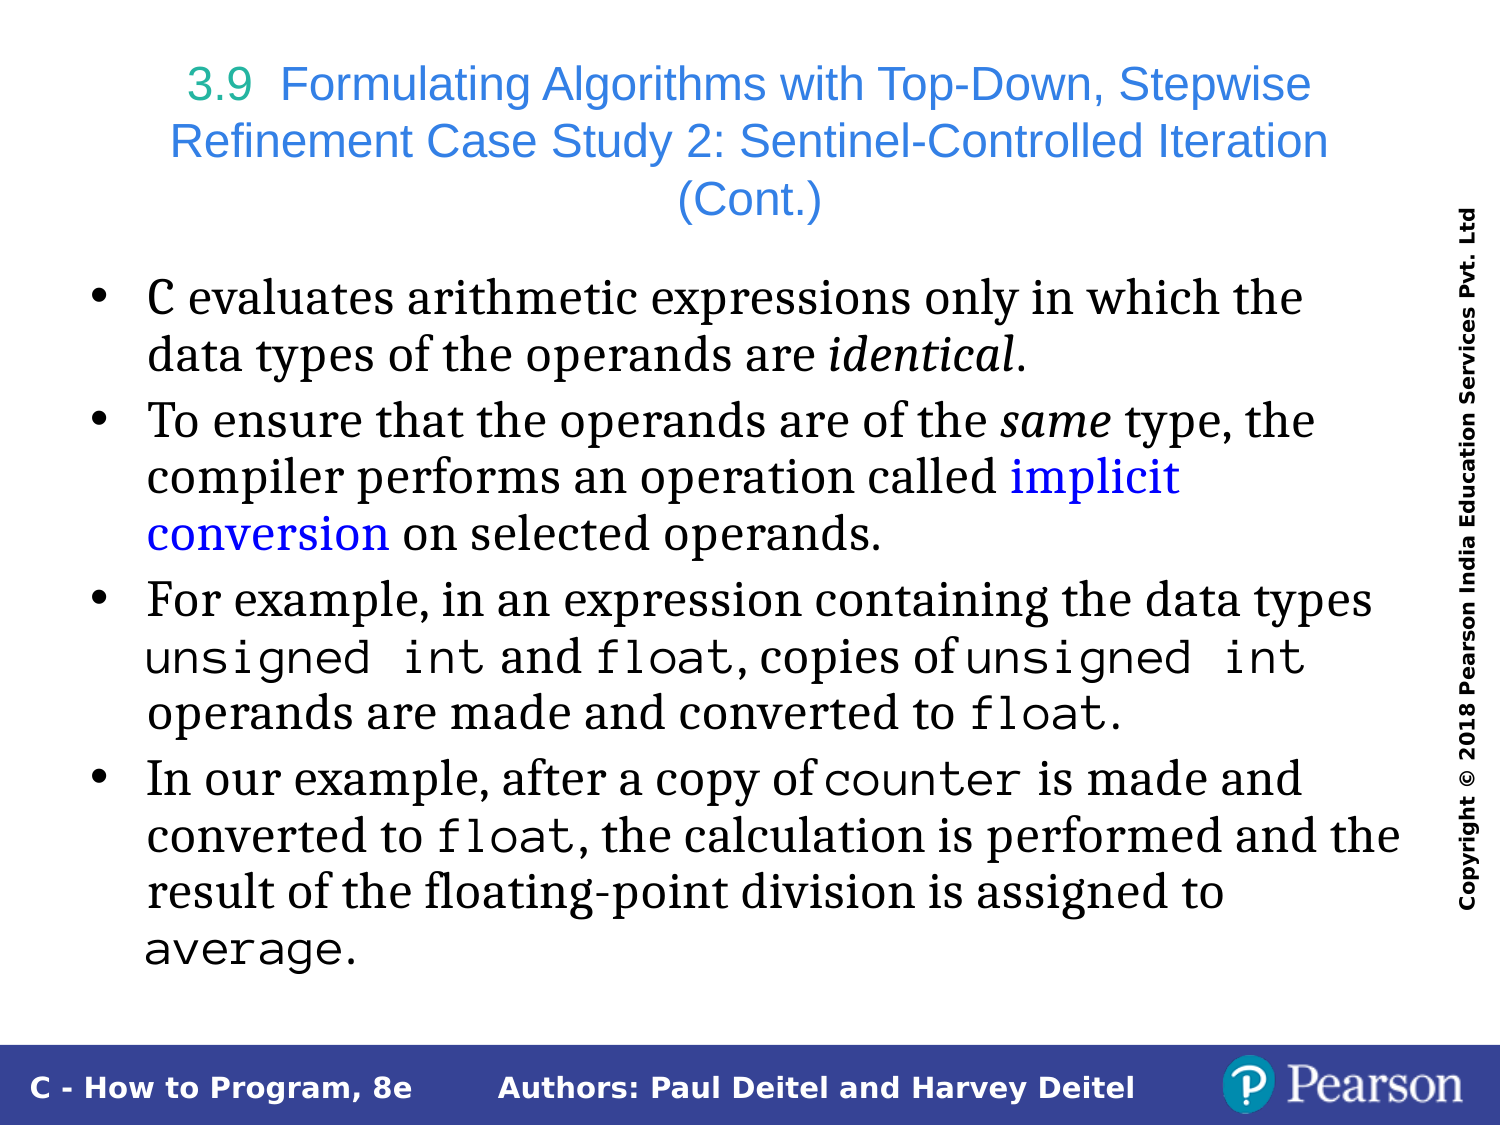

# 3.9  Formulating Algorithms with Top-Down, Stepwise Refinement Case Study 2: Sentinel-Controlled Iteration (Cont.)
C evaluates arithmetic expressions only in which the data types of the operands are identical.
To ensure that the operands are of the same type, the compiler performs an operation called implicit conversion on selected operands.
For example, in an expression containing the data types unsigned int and float, copies of unsigned int operands are made and converted to float.
In our example, after a copy of counter is made and converted to float, the calculation is performed and the result of the floating-point division is assigned to average.